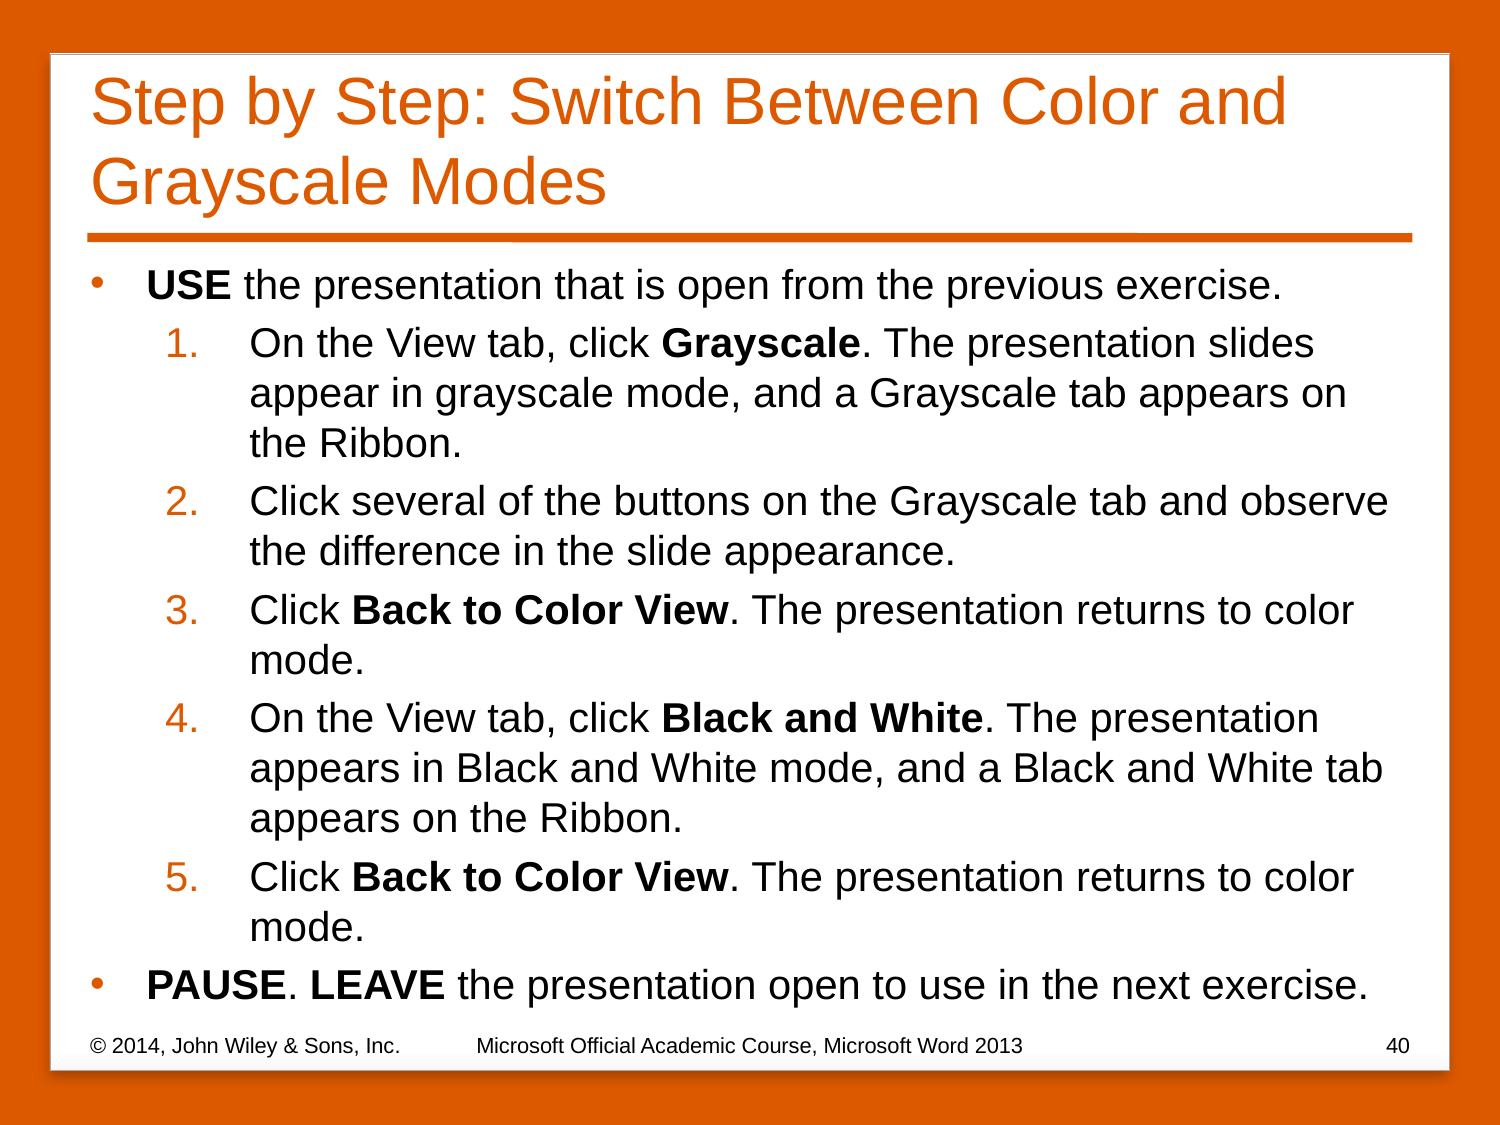

# Step by Step: Switch Between Color and Grayscale Modes
USE the presentation that is open from the previous exercise.
On the View tab, click Grayscale. The presentation slides appear in grayscale mode, and a Grayscale tab appears on the Ribbon.
Click several of the buttons on the Grayscale tab and observe the difference in the slide appearance.
Click Back to Color View. The presentation returns to color mode.
On the View tab, click Black and White. The presentation appears in Black and White mode, and a Black and White tab appears on the Ribbon.
Click Back to Color View. The presentation returns to color mode.
PAUSE. LEAVE the presentation open to use in the next exercise.

© 2014, John Wiley & Sons, Inc.
Microsoft Official Academic Course, Microsoft Word 2013
40